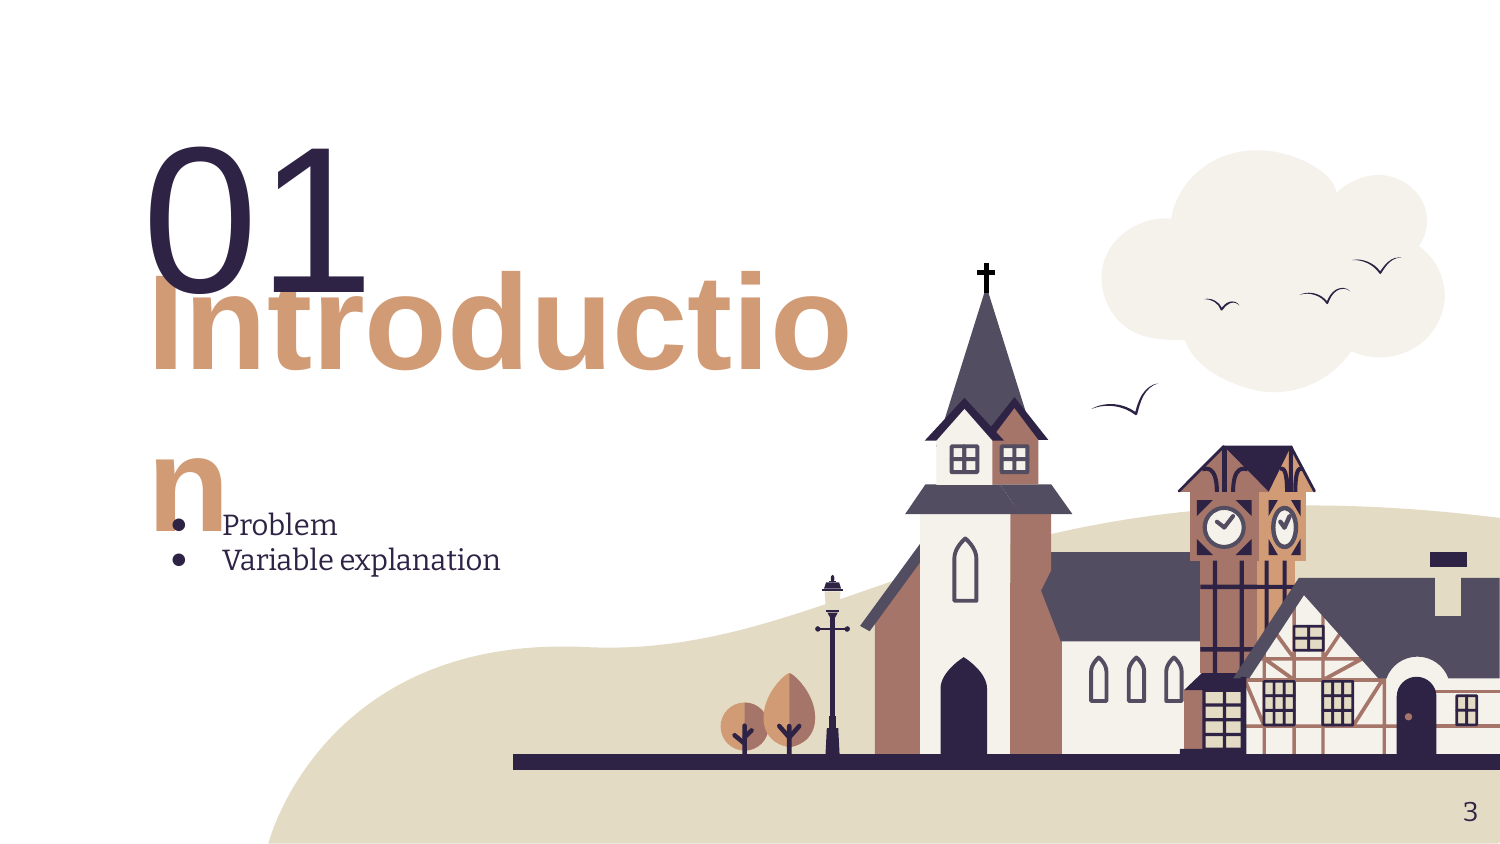

01

# Introduction

Problem
Variable explanation

3